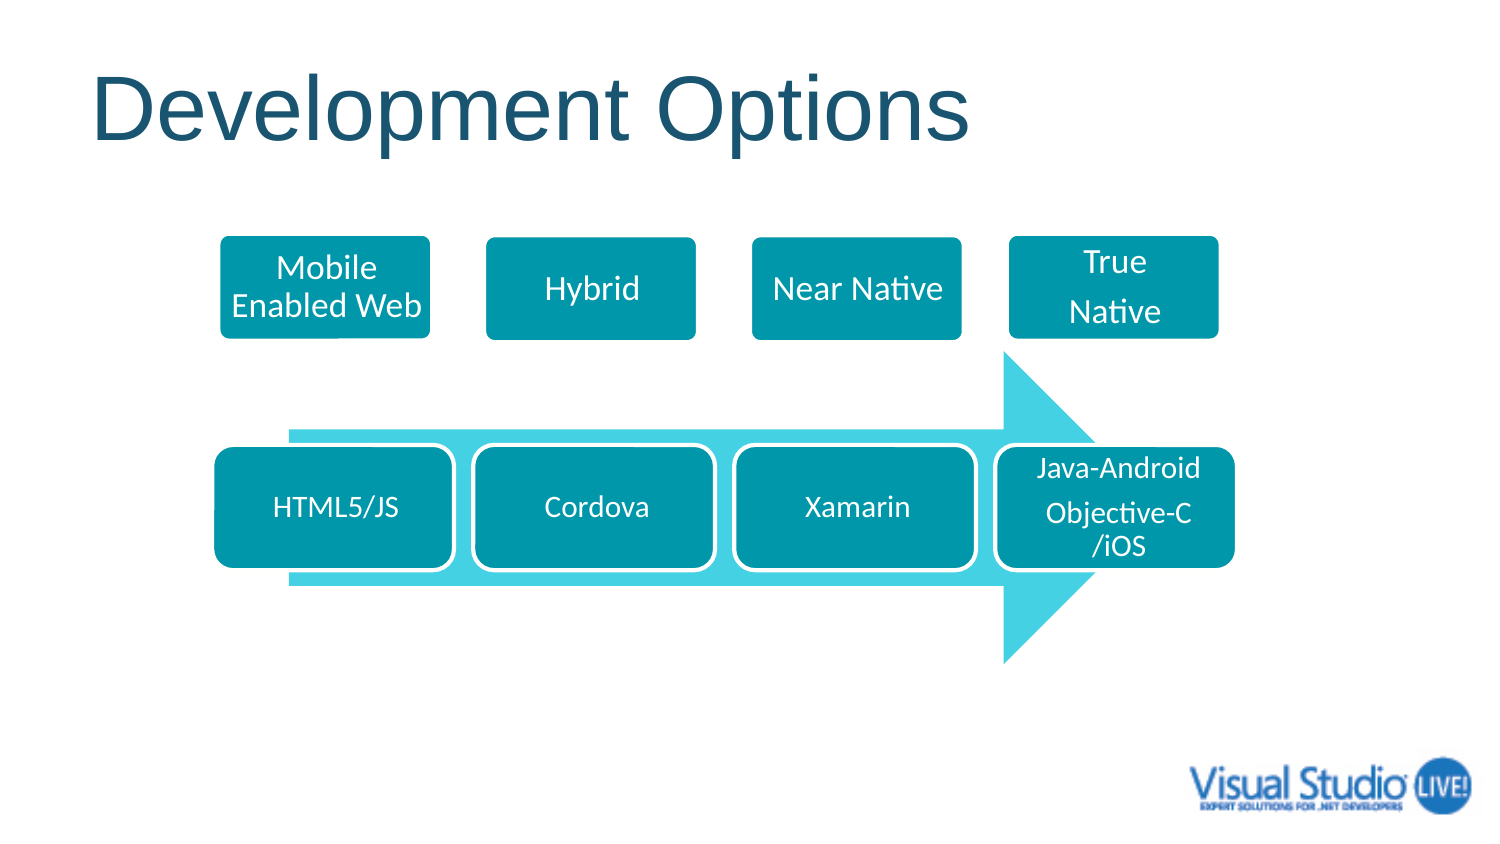

# Development Options
Mobile Enabled Web
Hybrid
Near Native
True
Native
HTML5/JS
Cordova
Xamarin
Java-Android
Objective-C /iOS